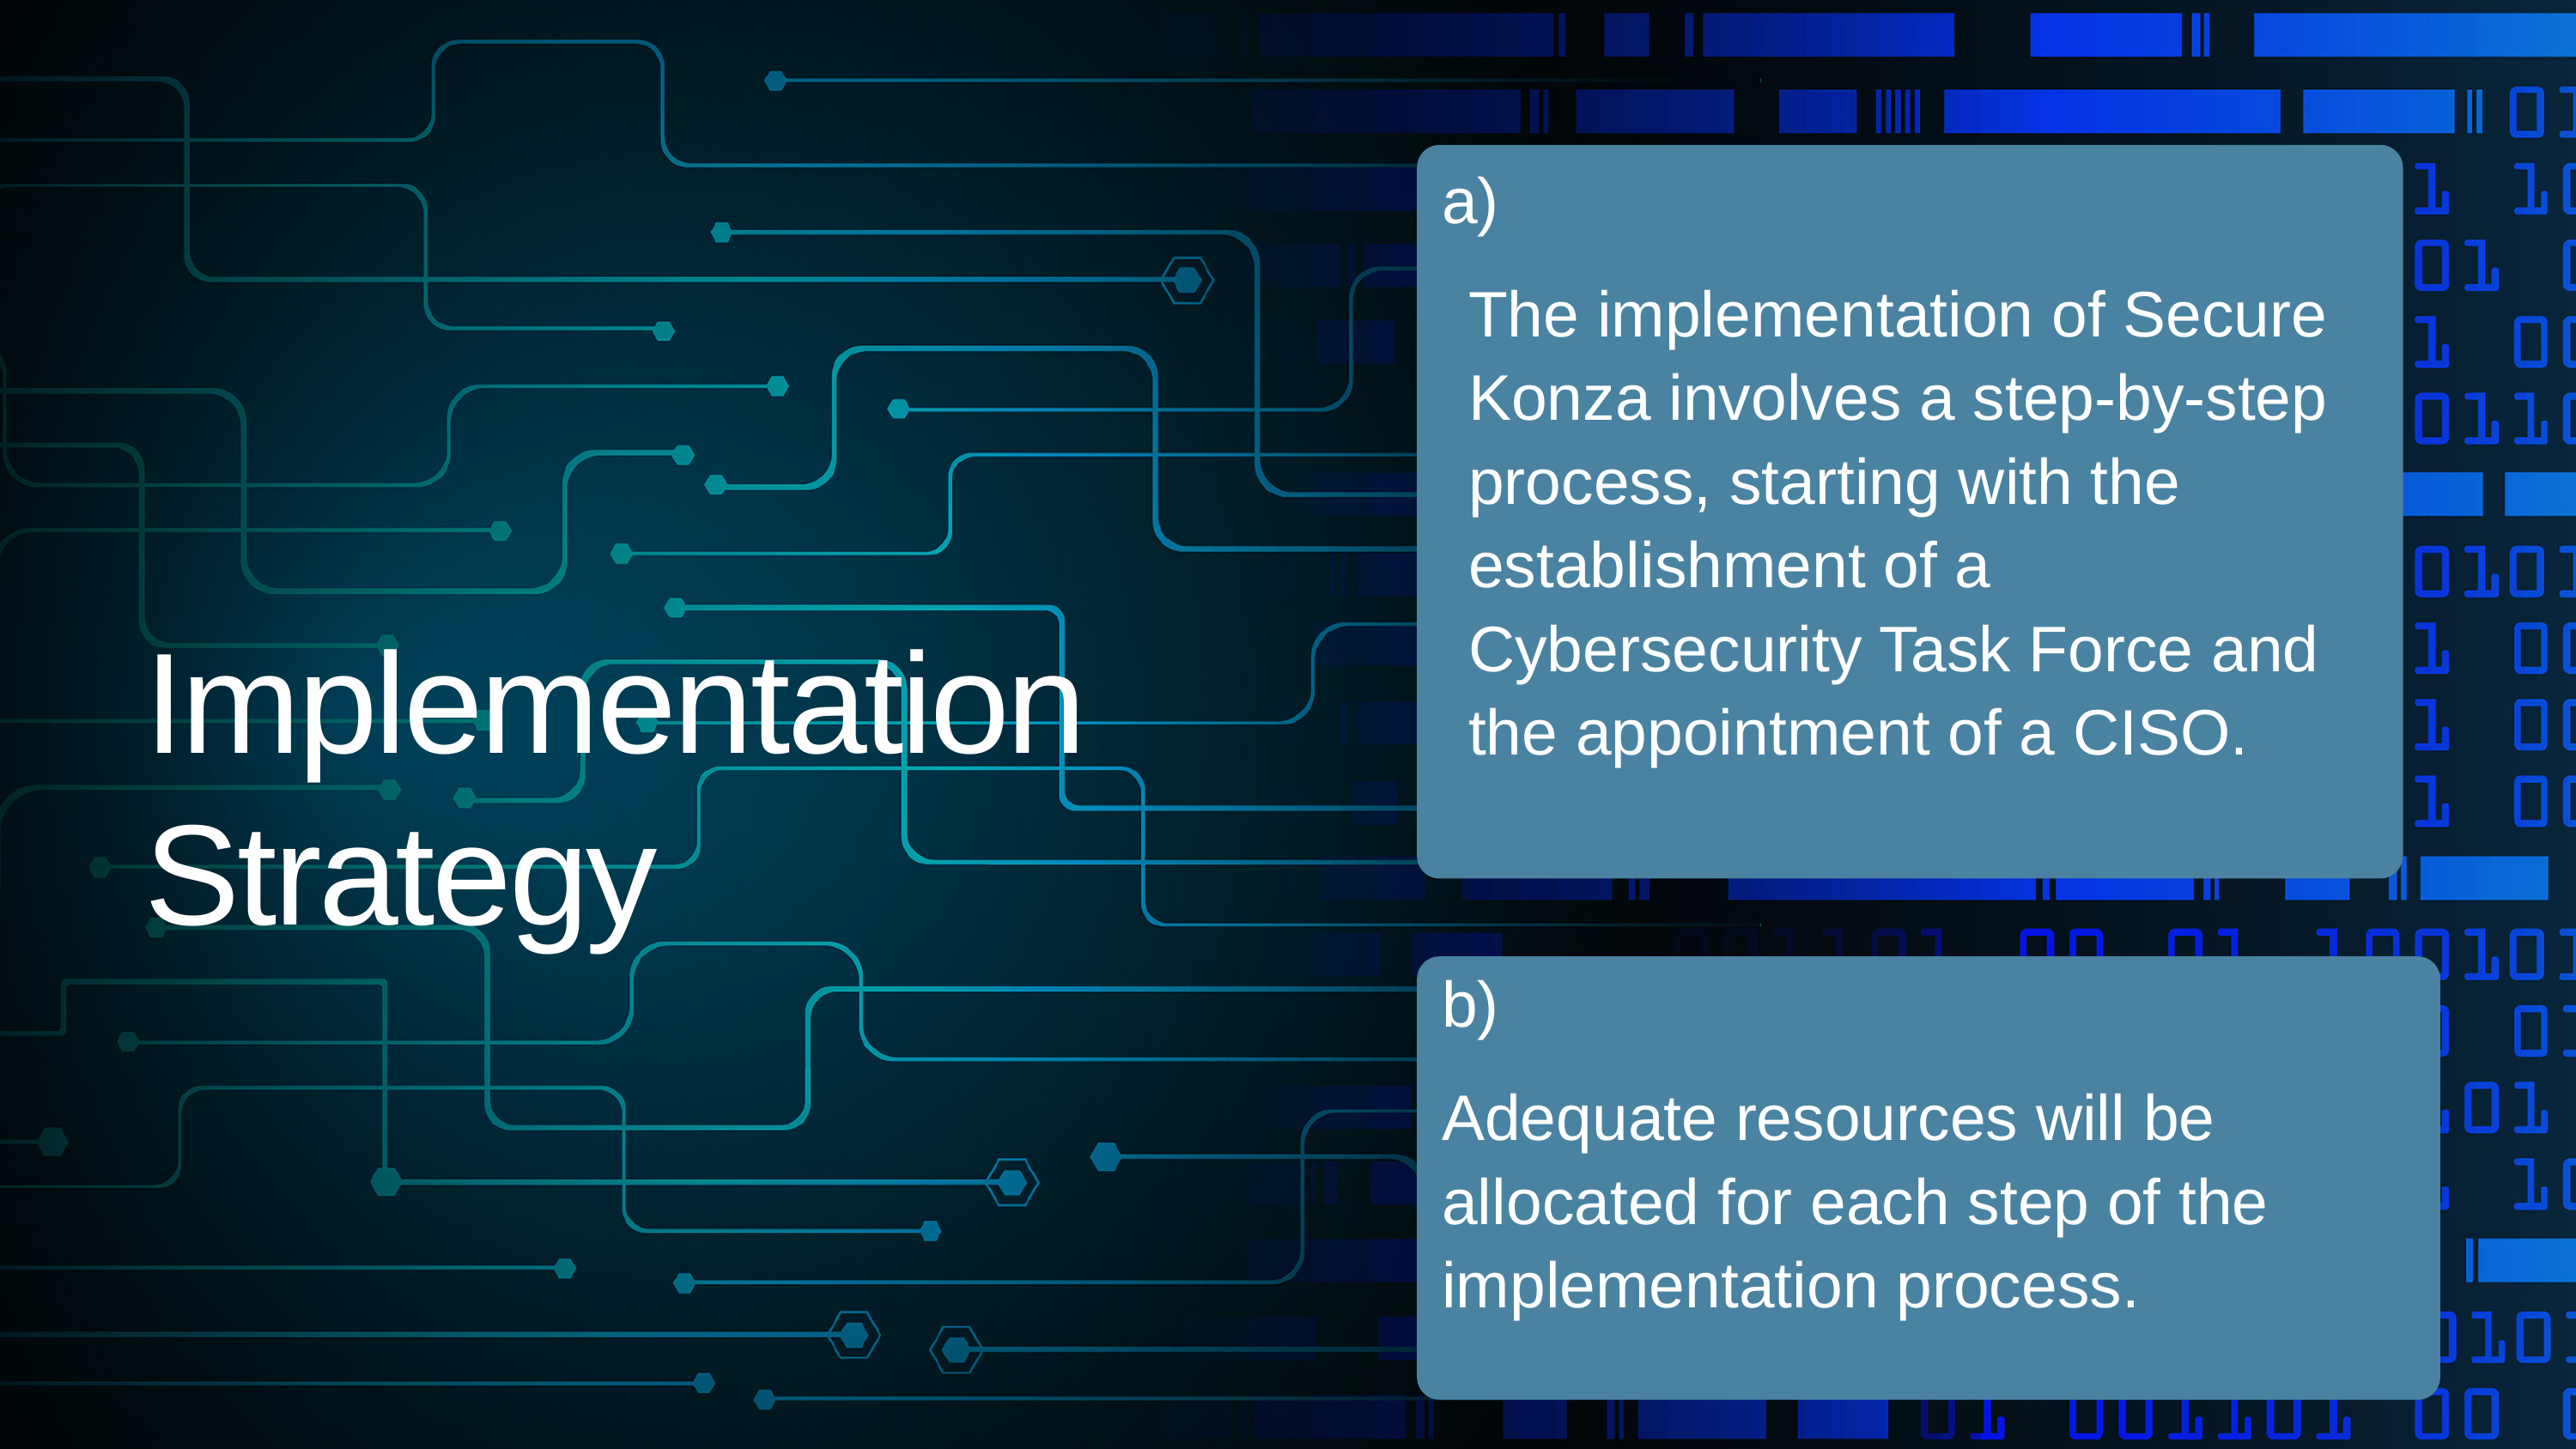

a)

The implementation of Secure Konza involves a step-by-step process, starting with the establishment of a Cybersecurity Task Force and the appointment of a CISO.
Implementation Strategy
b)

Adequate resources will be allocated for each step of the implementation process.